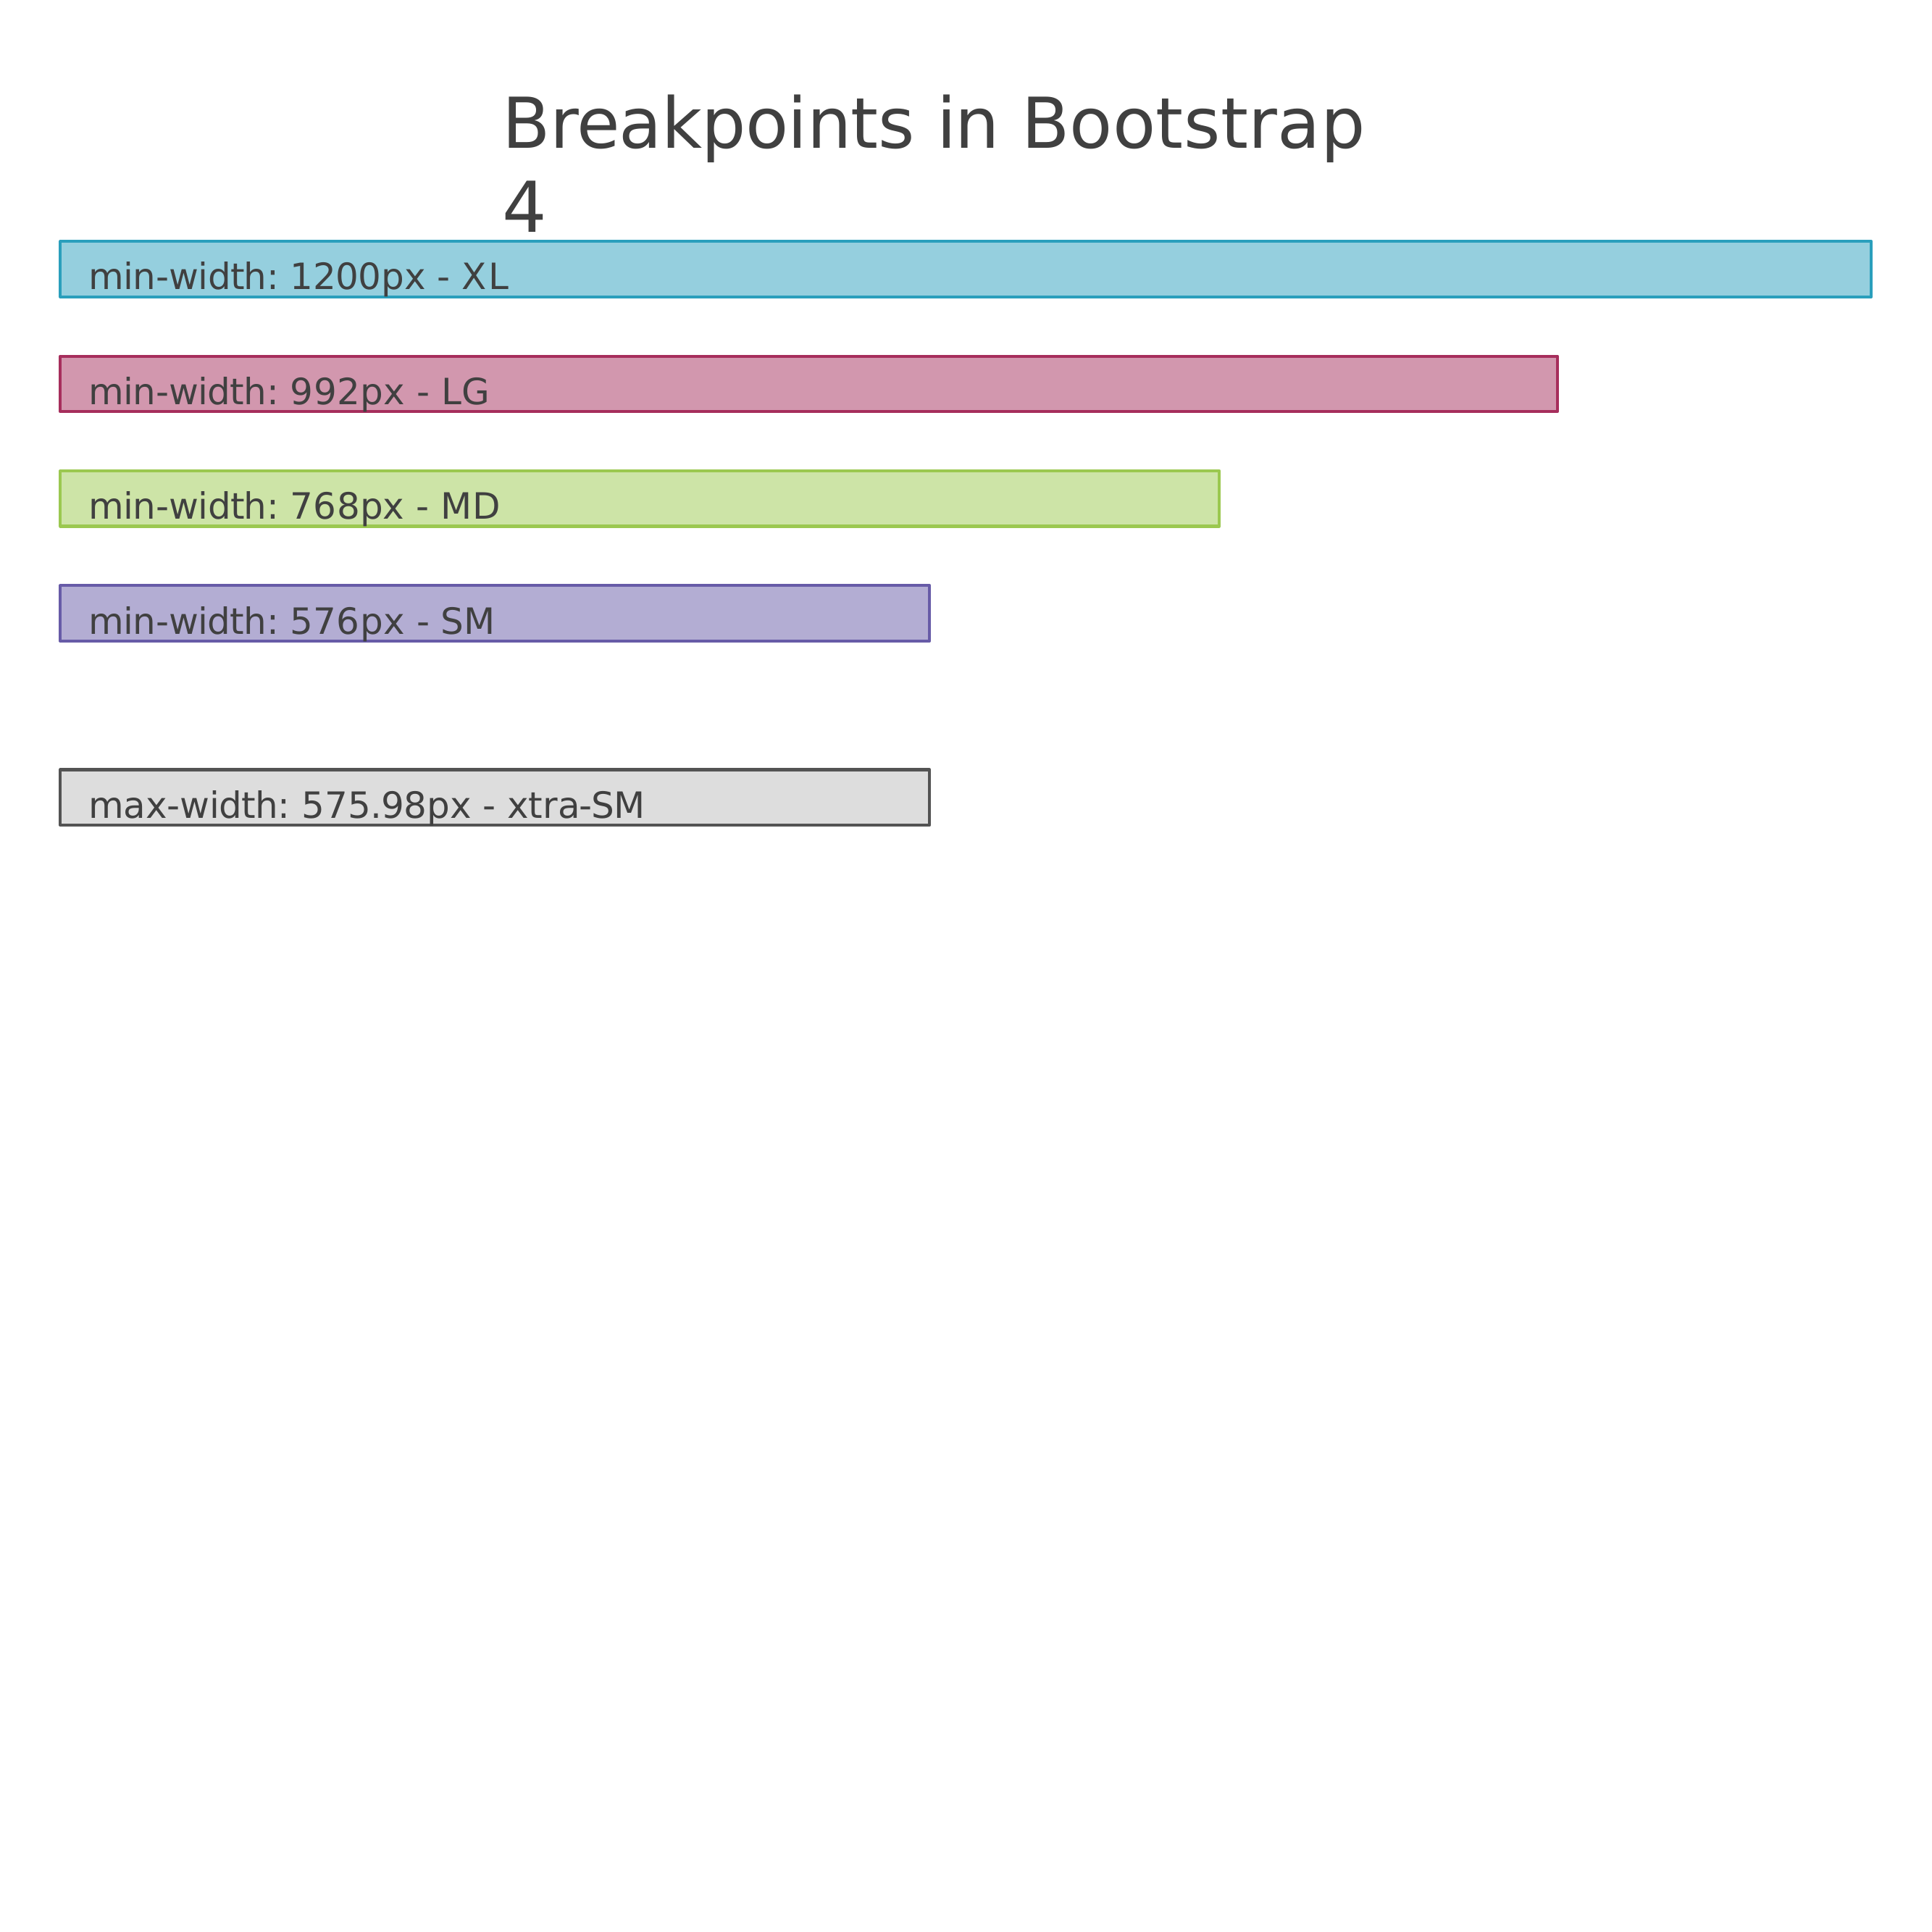

# Breakpoints in Bootstrap 4
min-width: 1200px - XL
min-width: 992px - LG
min-width: 768px - MD
min-width: 576px - SM
max-width: 575.98px - xtra-SM

24